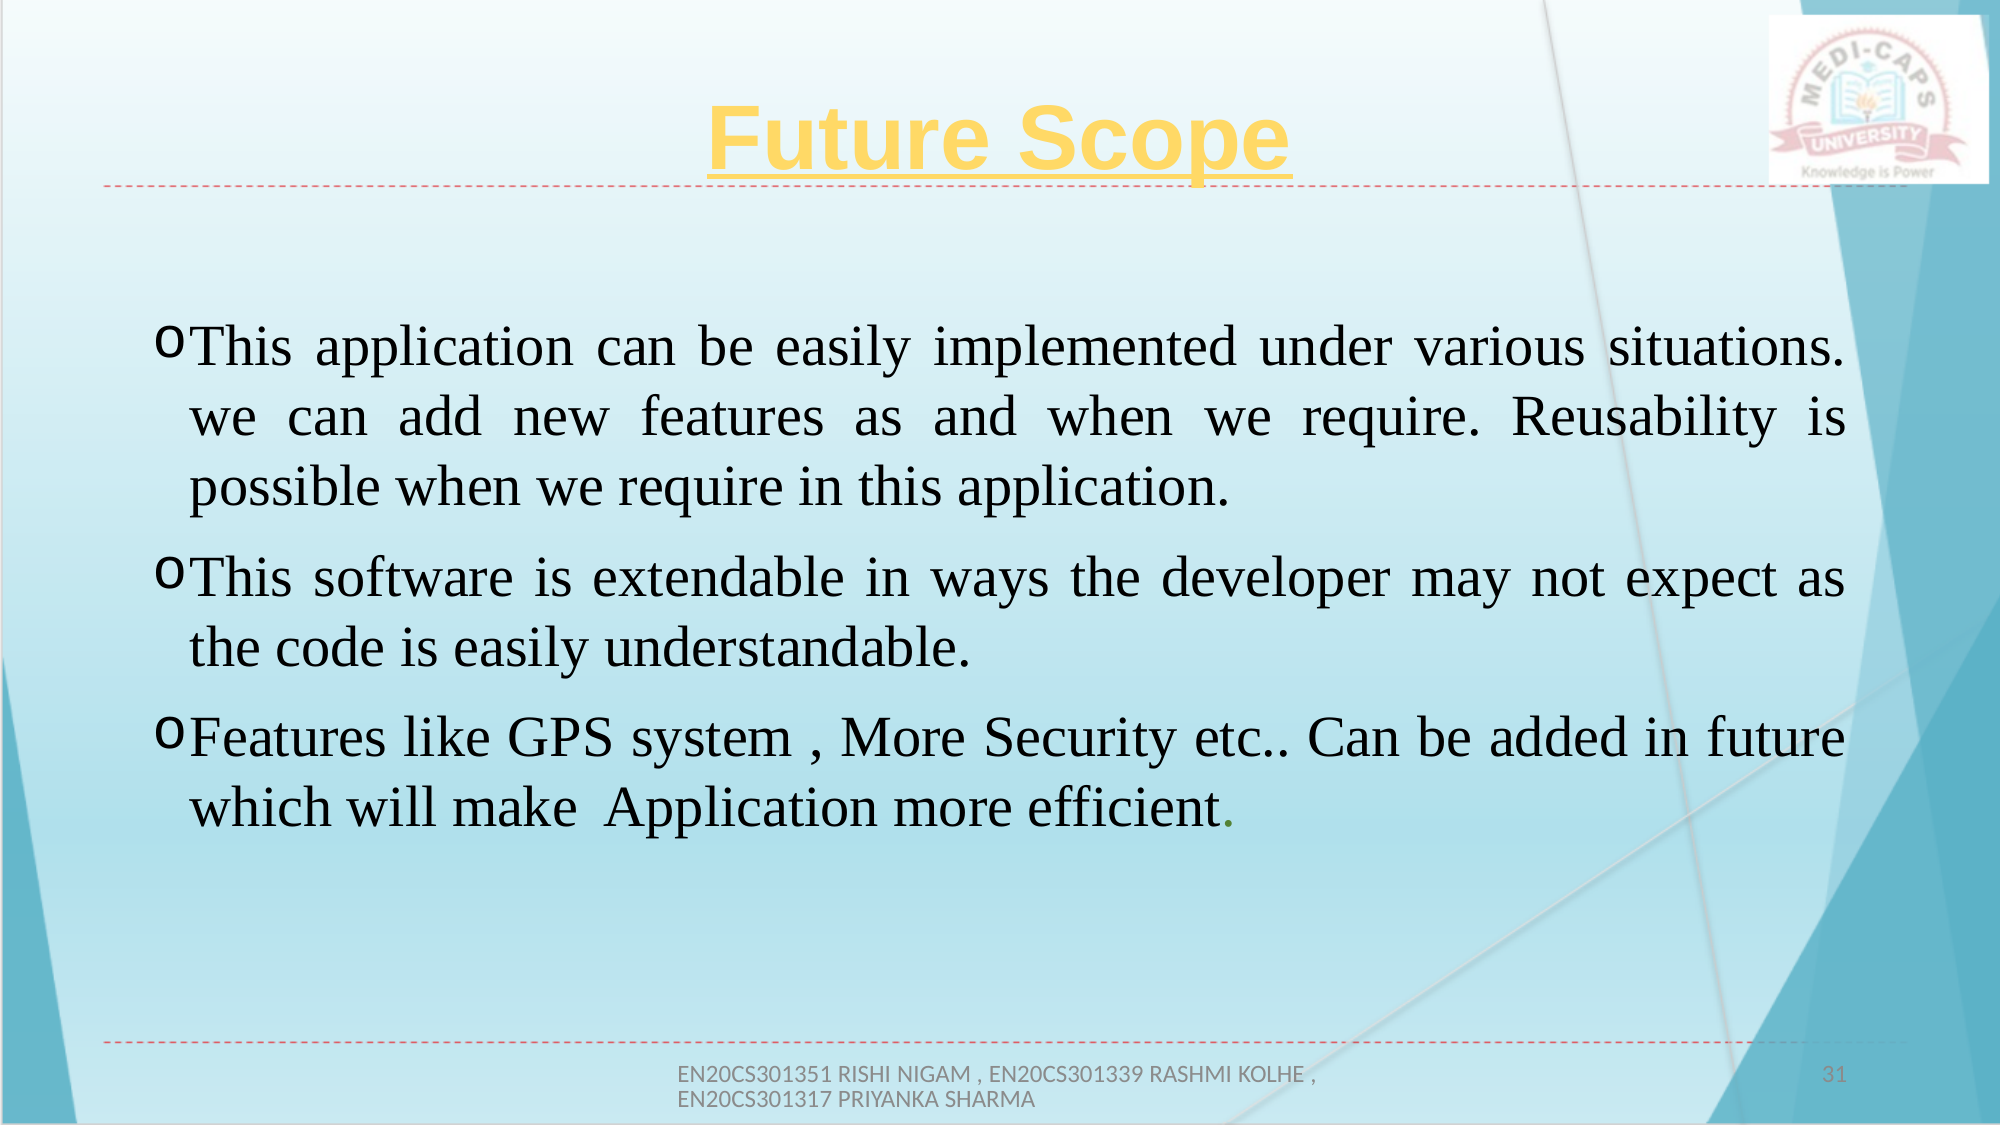

# Future Scope
This application can be easily implemented under various situations. we can add new features as and when we require. Reusability is possible when we require in this application.
This software is extendable in ways the developer may not expect as the code is easily understandable.
Features like GPS system , More Security etc.. Can be added in future which will make  Application more efficient.

EN20CS301351 RISHI NIGAM , EN20CS301339 RASHMI KOLHE , EN20CS301317 PRIYANKA SHARMA
31